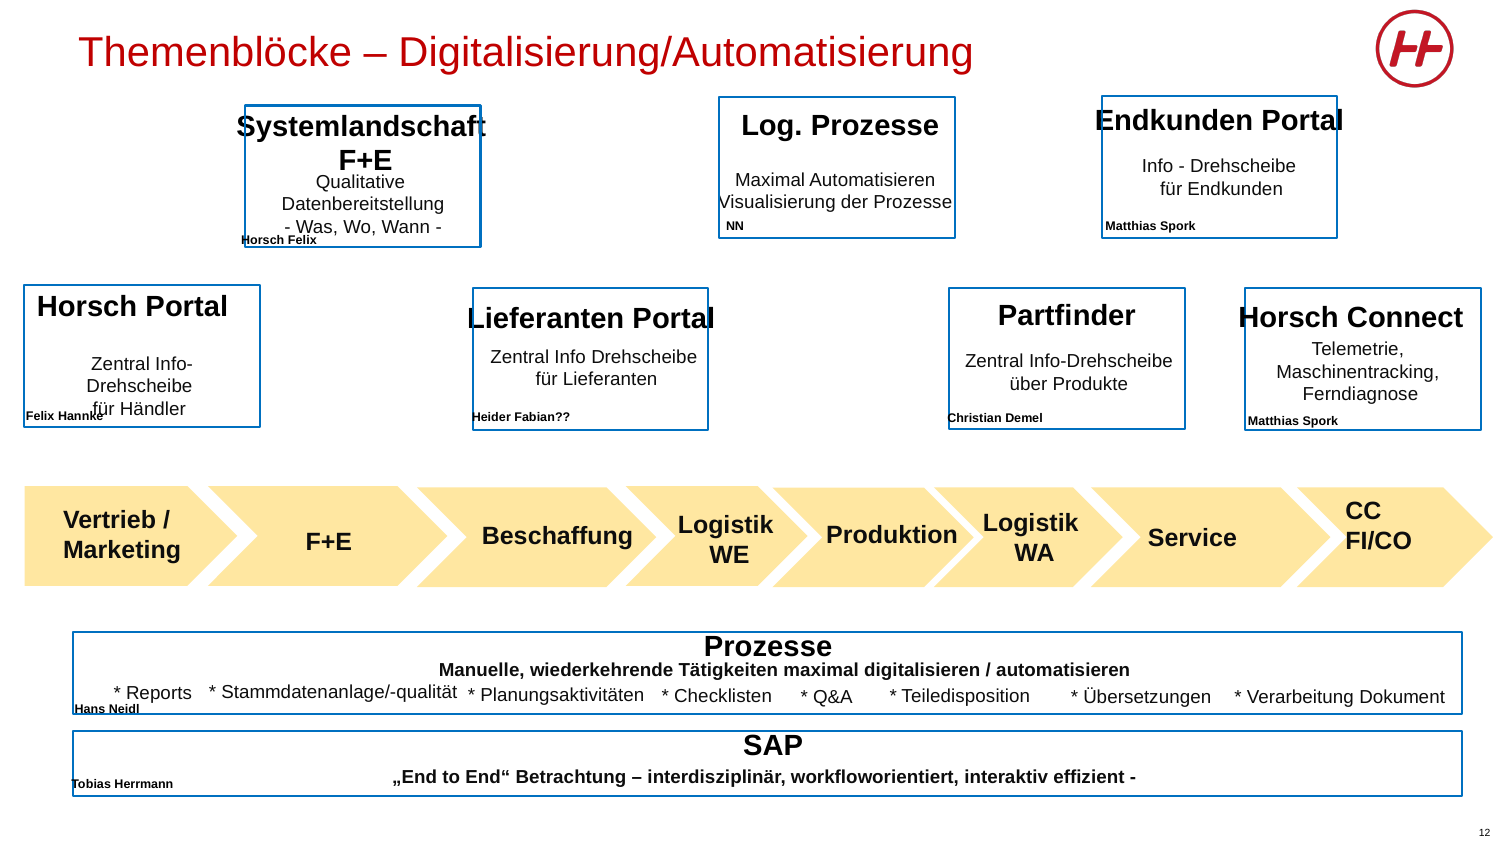

Themenblöcke – Digitalisierung/Automatisierung
Endkunden Portal

Log. Prozesse
Systemlandschaft
F+E

Info - Drehscheibe
für Endkunden
Maximal Automatisieren
Visualisierung der Prozesse
Qualitative
Datenbereitstellung
- Was, Wo, Wann -
NN
Matthias Spork
Horsch Felix
Horsch Portal

Partfinder
Horsch Connect
Lieferanten Portal
Telemetrie,
Maschinentracking,
Ferndiagnose
Zentral Info Drehscheibe
für Lieferanten
Zentral Info-Drehscheibe
über Produkte
Zentral Info-Drehscheibe
für Händler
Felix Hannke
Heider Fabian??
Christian Demel
Matthias Spork

CC
FI/CO

Vertrieb /
Marketing
Logistik
WA
Logistik
WE
Produktion
Beschaffung
Service
F+E
Prozesse

Manuelle, wiederkehrende Tätigkeiten maximal digitalisieren / automatisieren
* Stammdatenanlage/-qualität
* Reports
* Planungsaktivitäten
* Checklisten
* Teiledisposition
* Q&A
* Übersetzungen
* Verarbeitung Dokument
Hans Neidl
SAP

„End to End“ Betrachtung – interdisziplinär, workfloworientiert, interaktiv effizient -
Tobias Herrmann